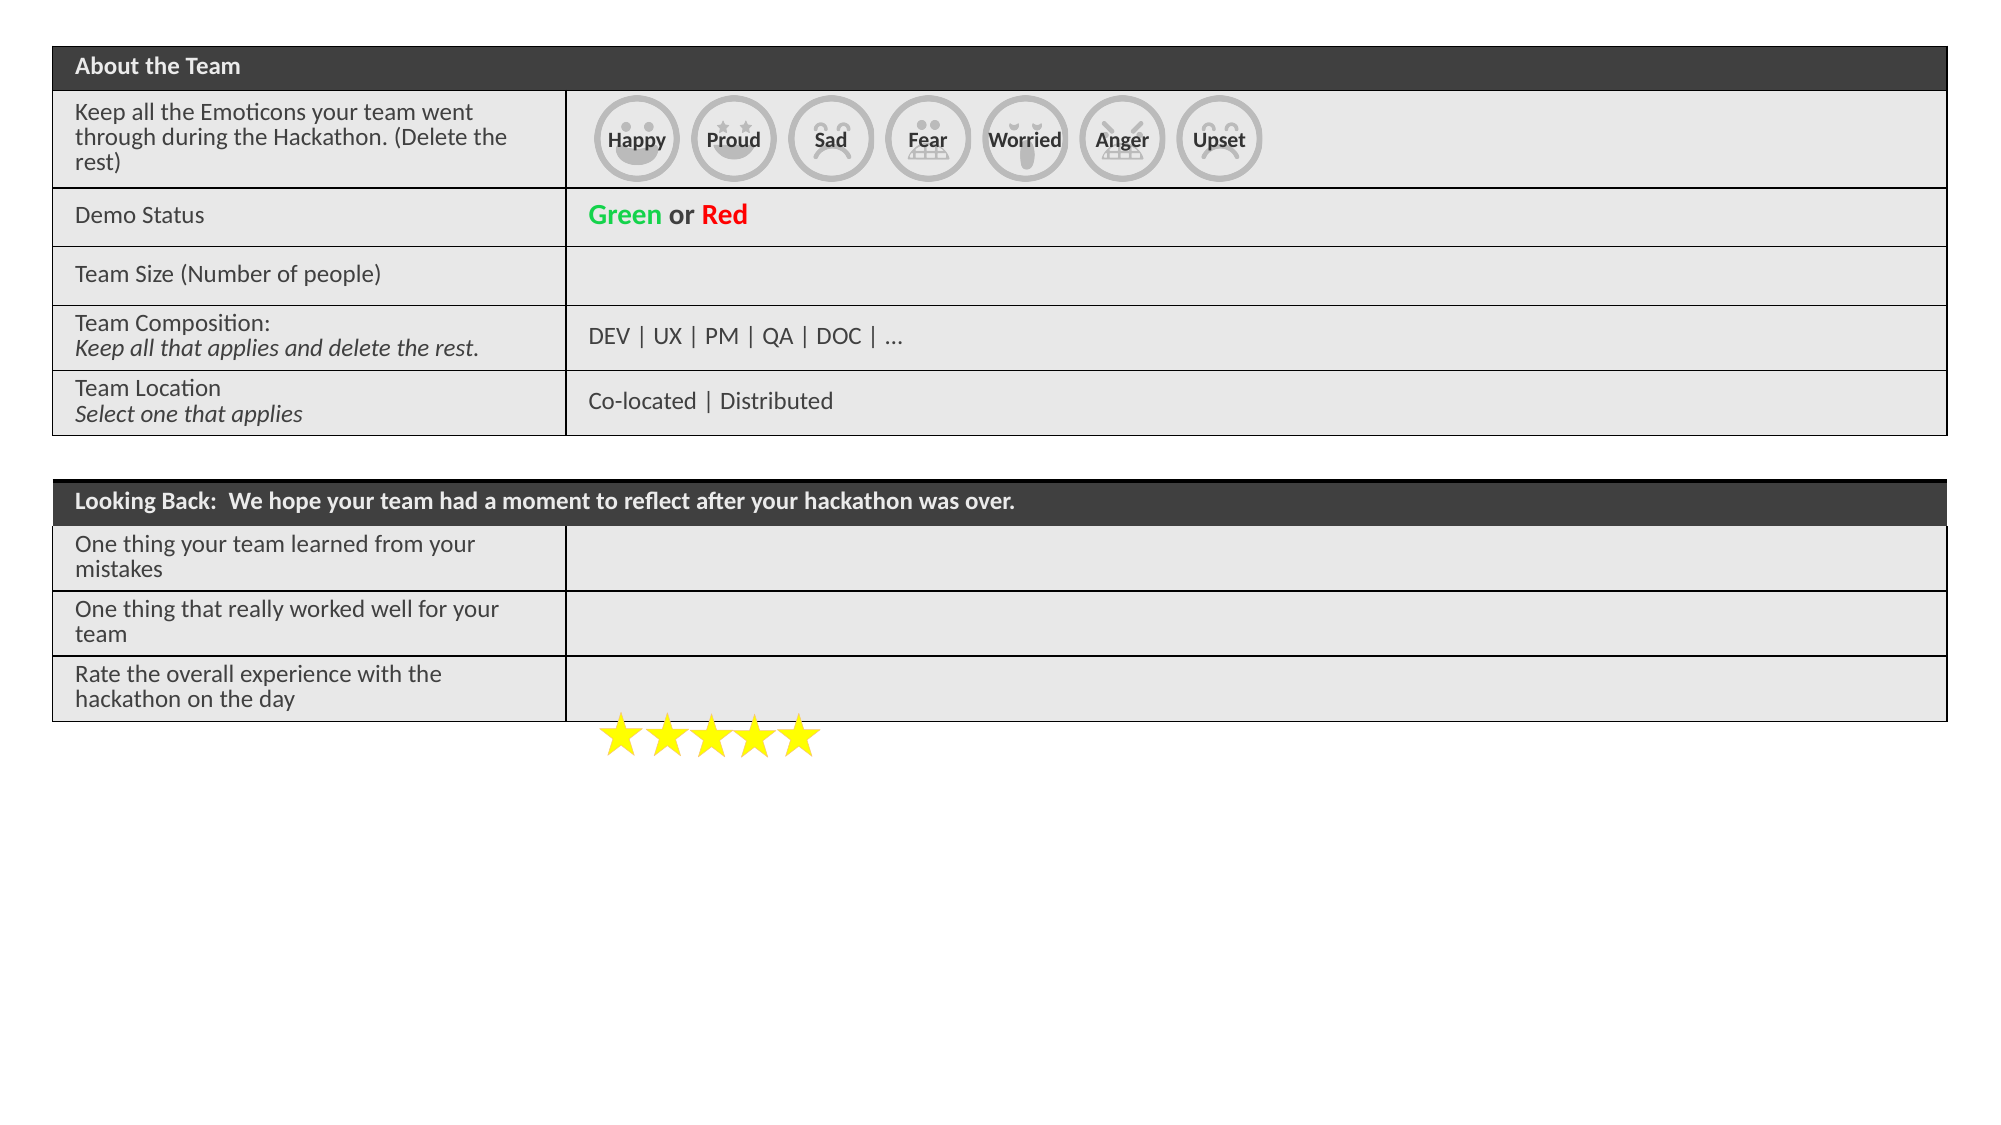

| About the Team |  |  |  |  |  |
| --- | --- | --- | --- | --- | --- |
| Keep all the Emoticons your team went through during the Hackathon. (Delete the rest) |  |  |  |  |  |
| Demo Status | Green or Red |  |  |  |  |
| Team Size (Number of people) |  |  |  |  |  |
| Team Composition: Keep all that applies and delete the rest. | DEV | UX | PM | QA | DOC | … |  |  |  |  |
| Team Location Select one that applies | Co-located | Distributed |  |  |  |  |
|  |  |  |  |  |  |
| Looking Back: We hope your team had a moment to reflect after your hackathon was over. |  |  |  |  |  |
| One thing your team learned from your mistakes |  |  |  |  |  |
| One thing that really worked well for your team |  |  |  |  |  |
| Rate the overall experience with the hackathon on the day |  |  |  |  |  |
Happy
Fear
Worried
Anger
Upset
Proud
Sad

6